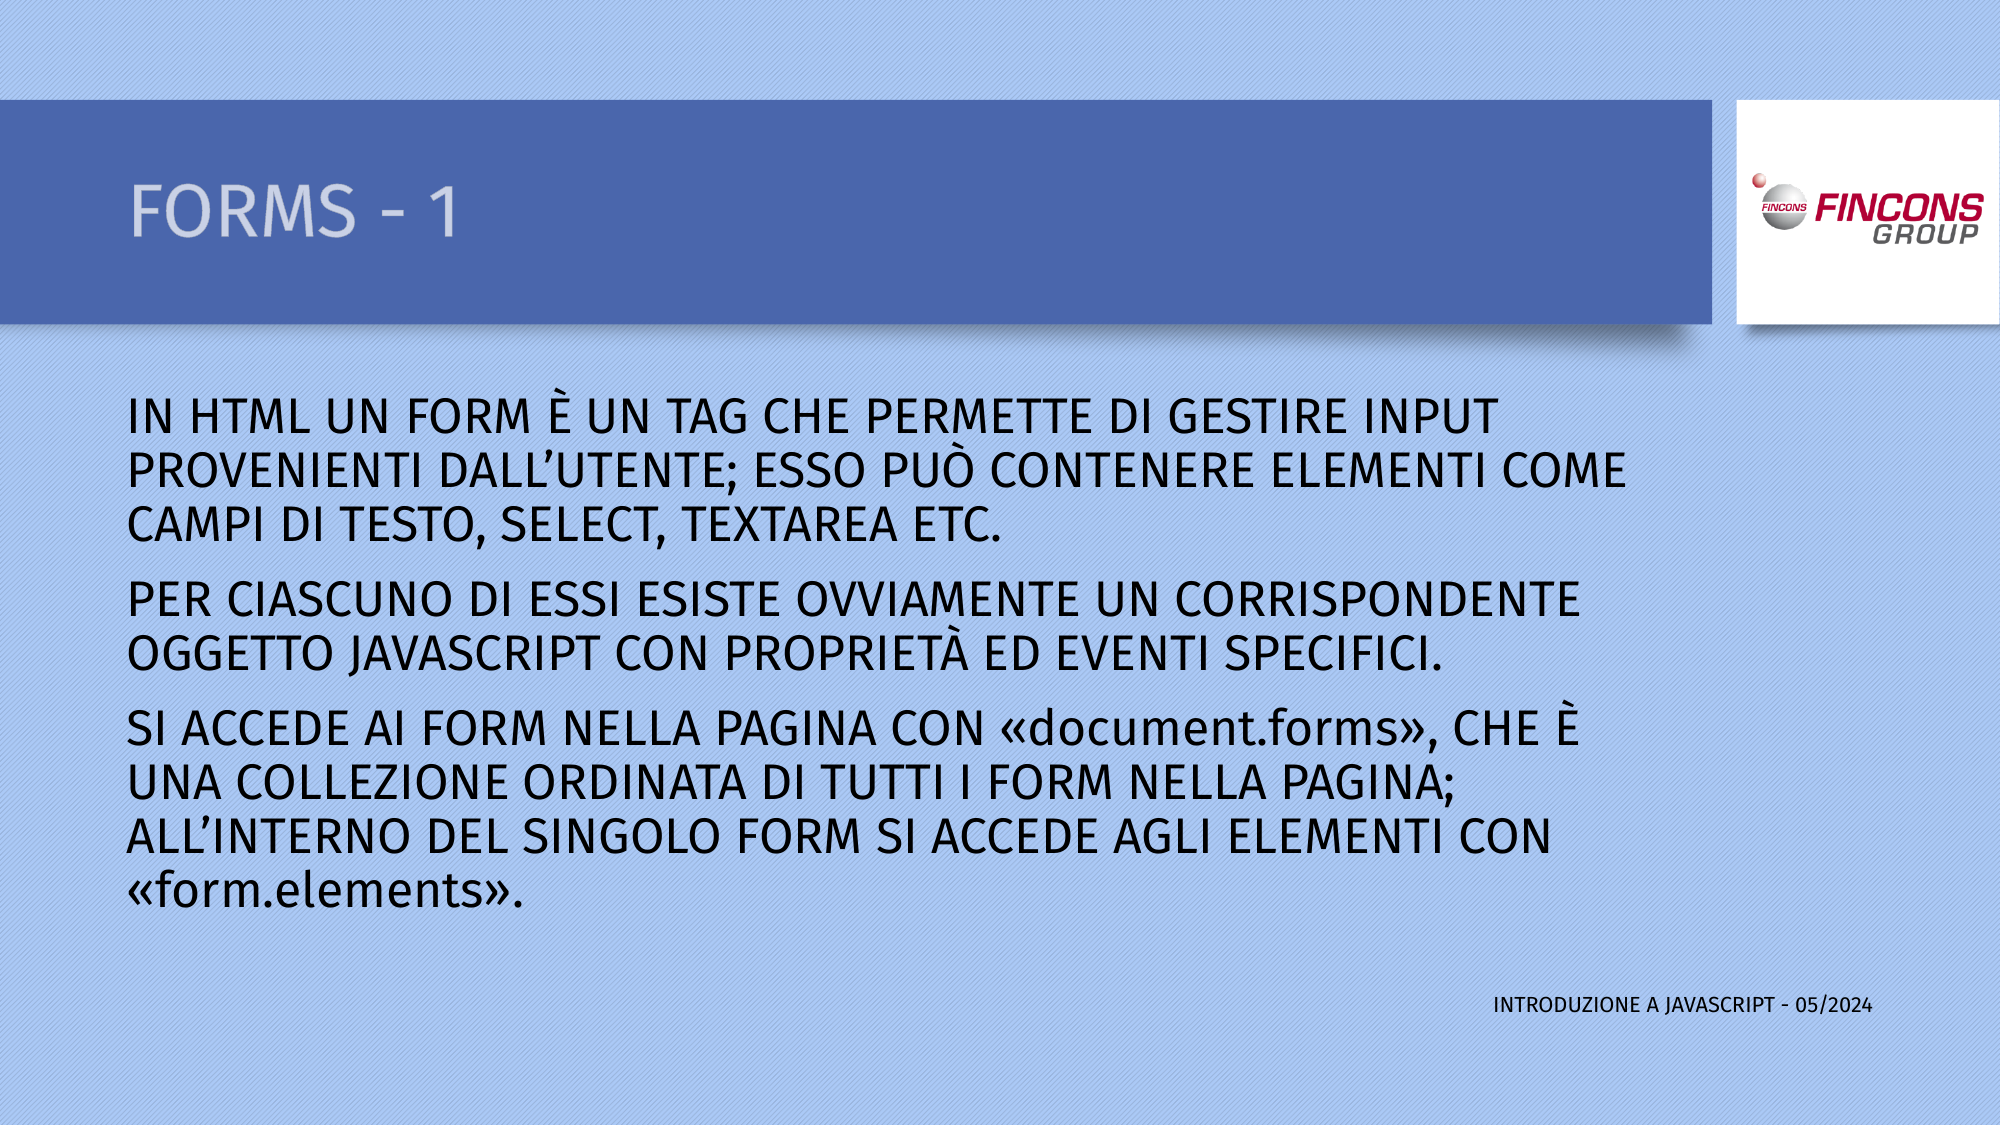

# FORMS - 1
IN HTML UN FORM È UN TAG CHE PERMETTE DI GESTIRE INPUT PROVENIENTI DALL’UTENTE; ESSO PUÒ CONTENERE ELEMENTI COME CAMPI DI TESTO, SELECT, TEXTAREA ETC.
PER CIASCUNO DI ESSI ESISTE OVVIAMENTE UN CORRISPONDENTE OGGETTO JAVASCRIPT CON PROPRIETÀ ED EVENTI SPECIFICI.
SI ACCEDE AI FORM NELLA PAGINA CON «document.forms», CHE È UNA COLLEZIONE ORDINATA DI TUTTI I FORM NELLA PAGINA;
ALL’INTERNO DEL SINGOLO FORM SI ACCEDE AGLI ELEMENTI CON «form.elements».
INTRODUZIONE A JAVASCRIPT - 05/2024